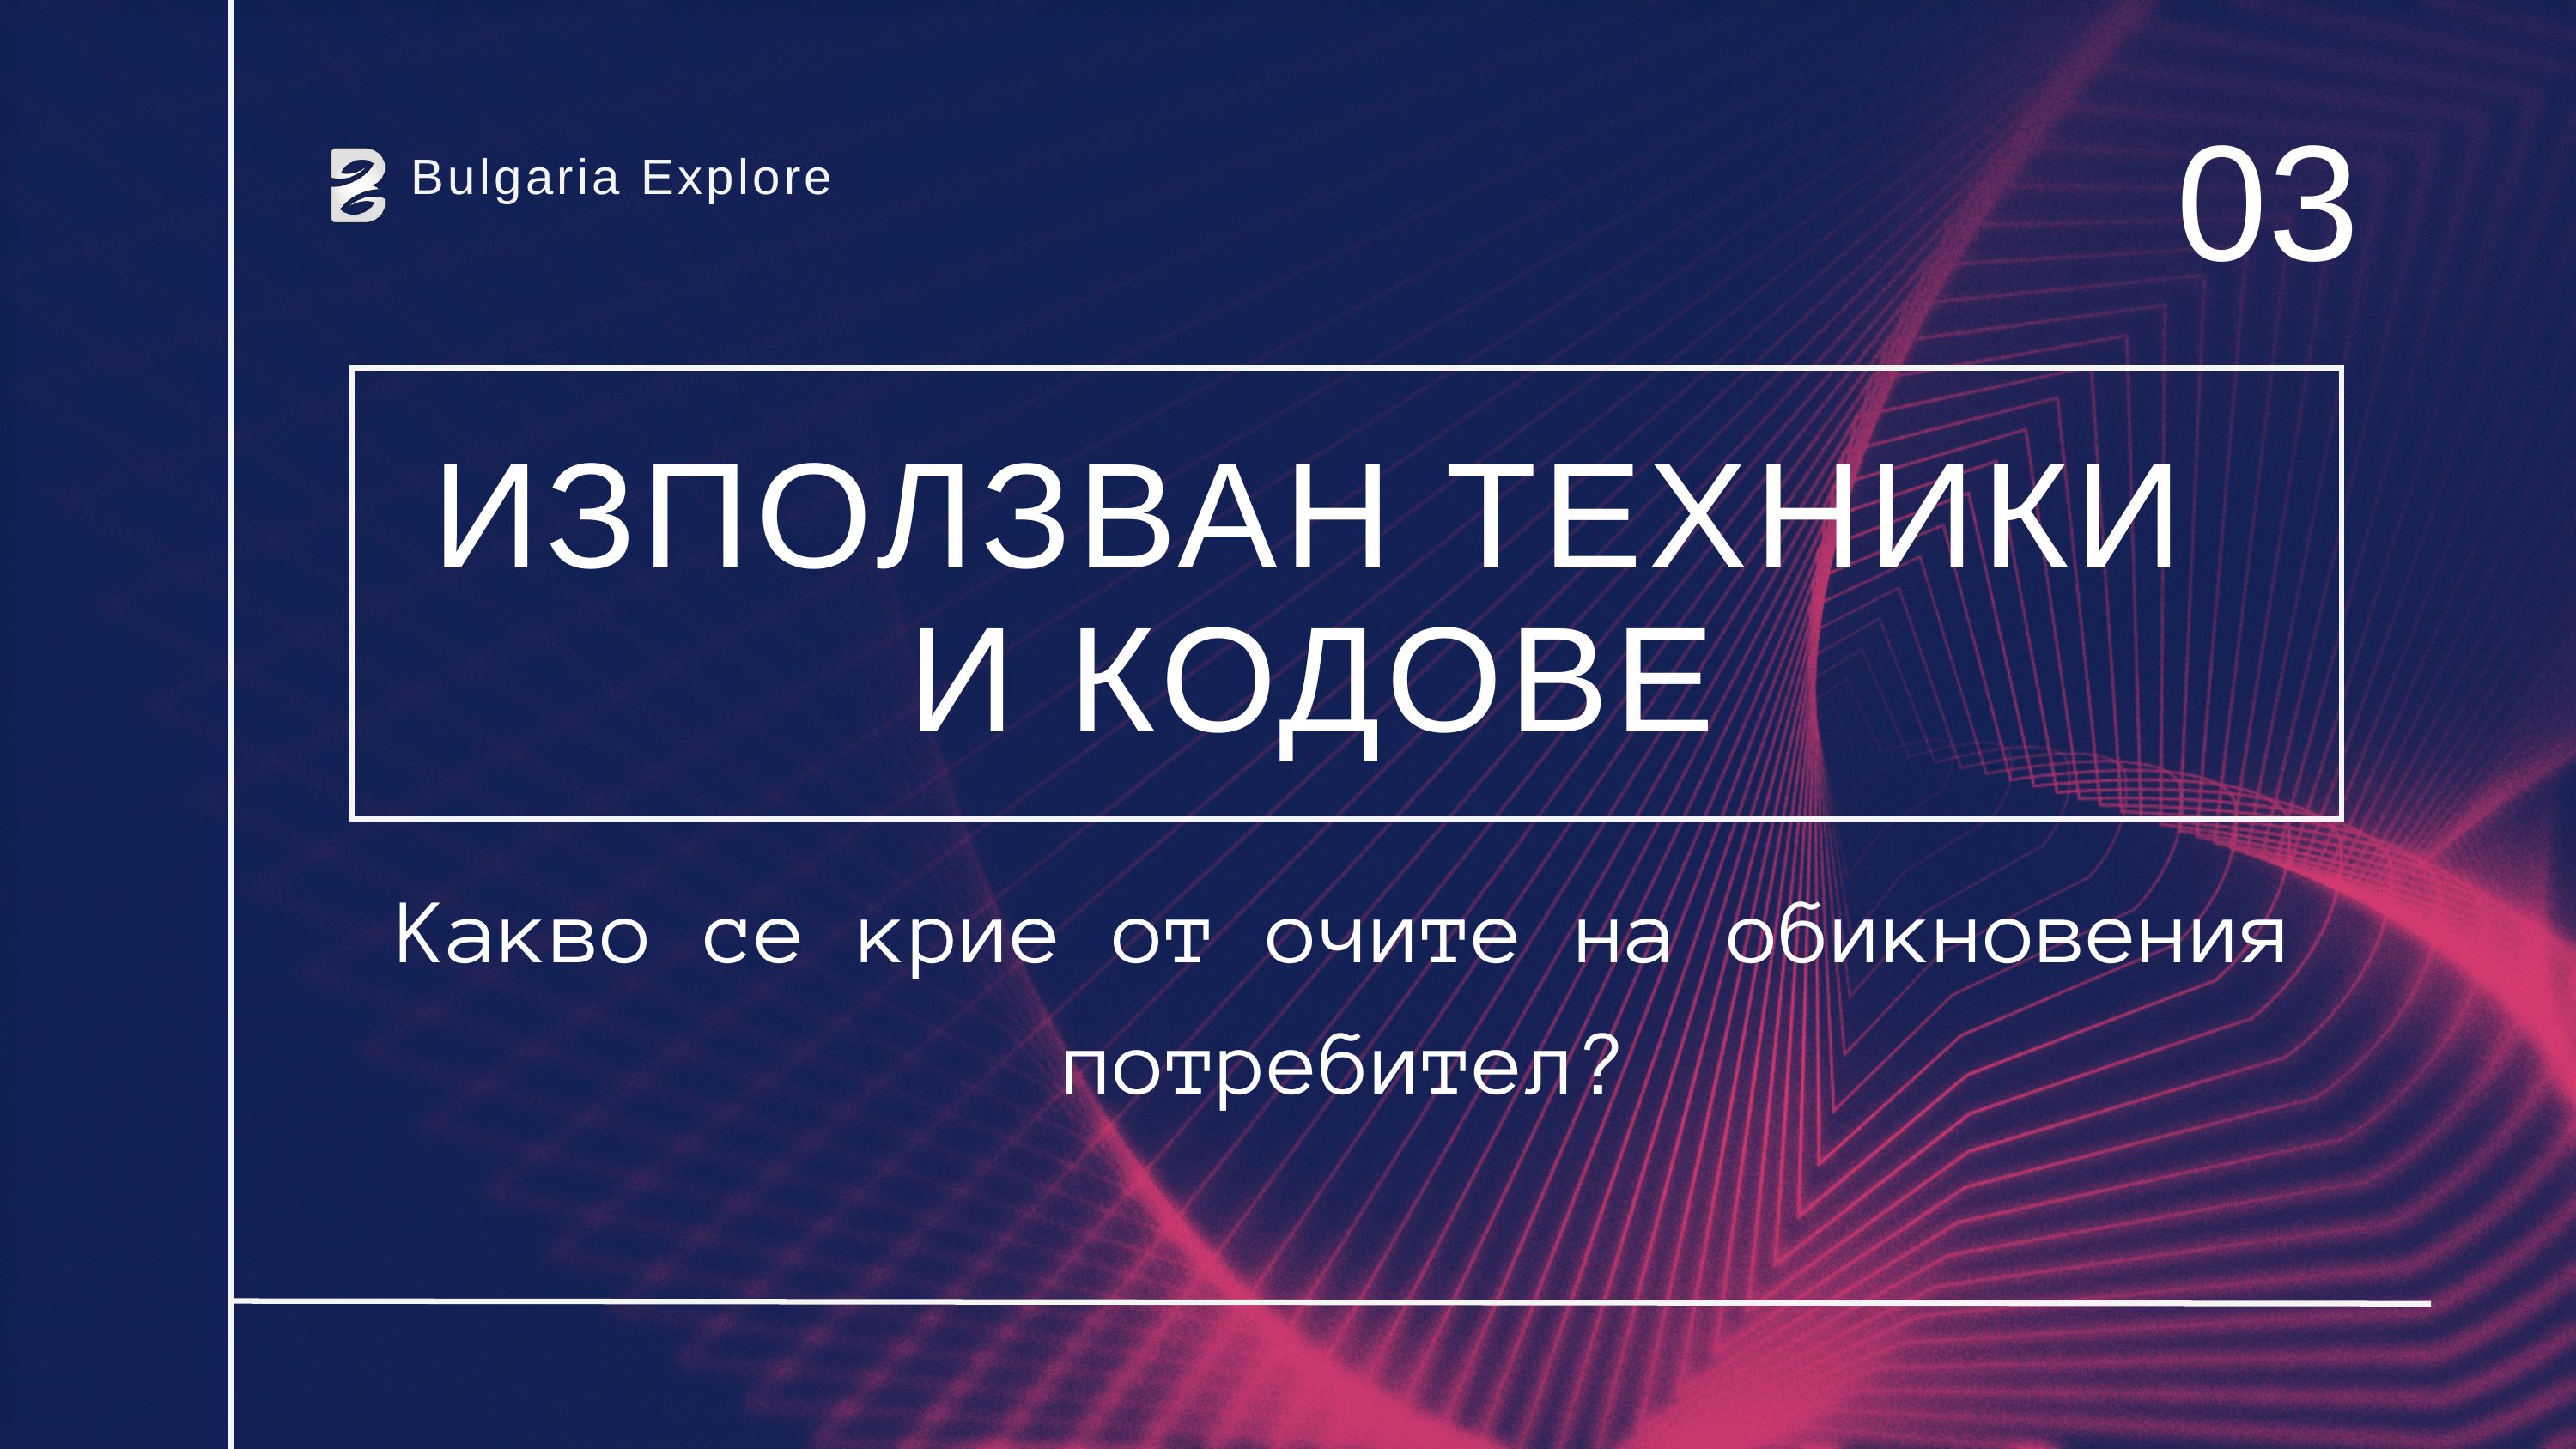

03

Bulgaria Explore

ИЗПОЛЗВАН ТЕХНИКИ И КОДОВЕ
Какво се крие от очите на обикновения потребител?